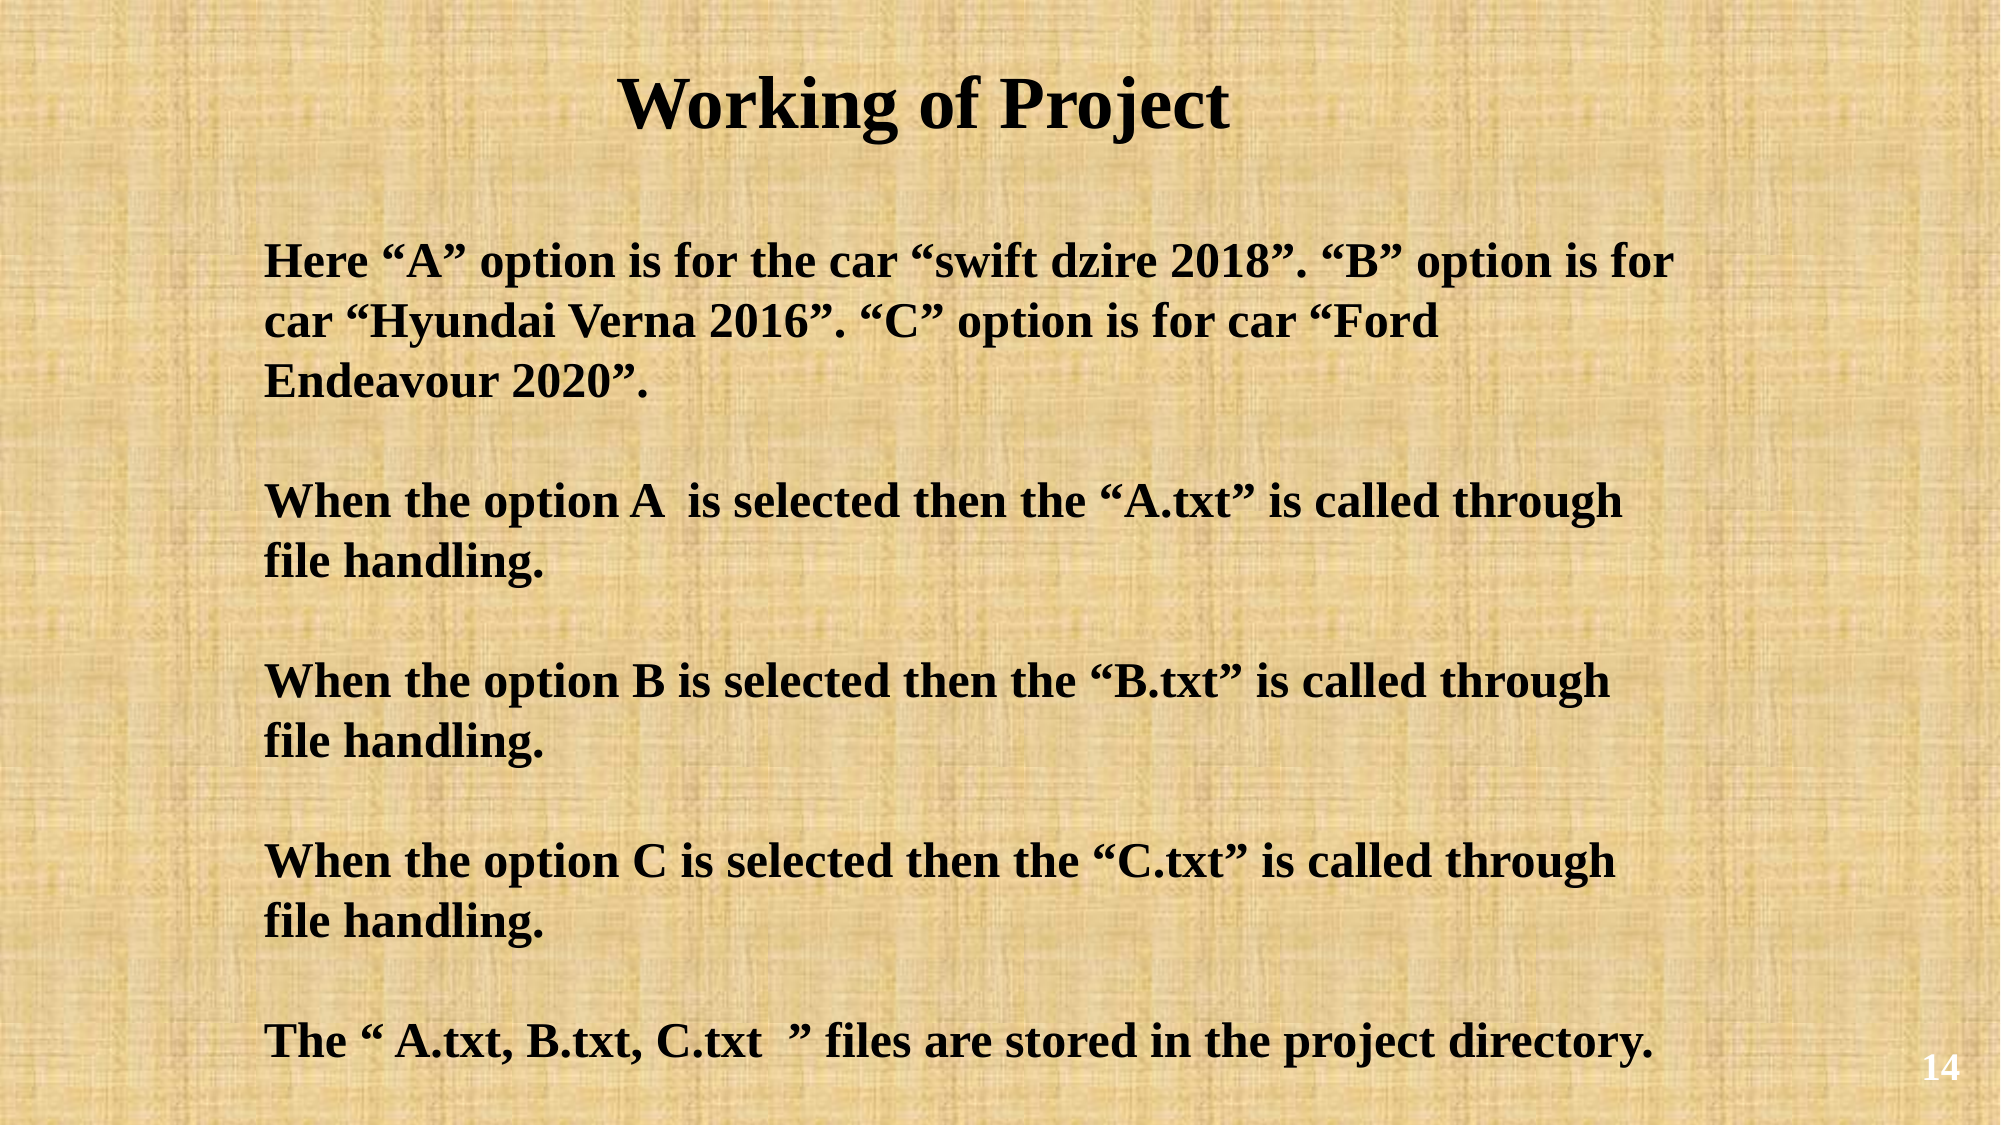

Working of Project

Here “A” option is for the car “swift dzire 2018”. “B” option is for car “Hyundai Verna 2016”. “C” option is for car “Ford Endeavour 2020”.

When the option A  is selected then the “A.txt” is called through file handling.

When the option B is selected then the “B.txt” is called through file handling.

When the option C is selected then the “C.txt” is called through file handling.

The “ A.txt, B.txt, C.txt  ” files are stored in the project directory.

14